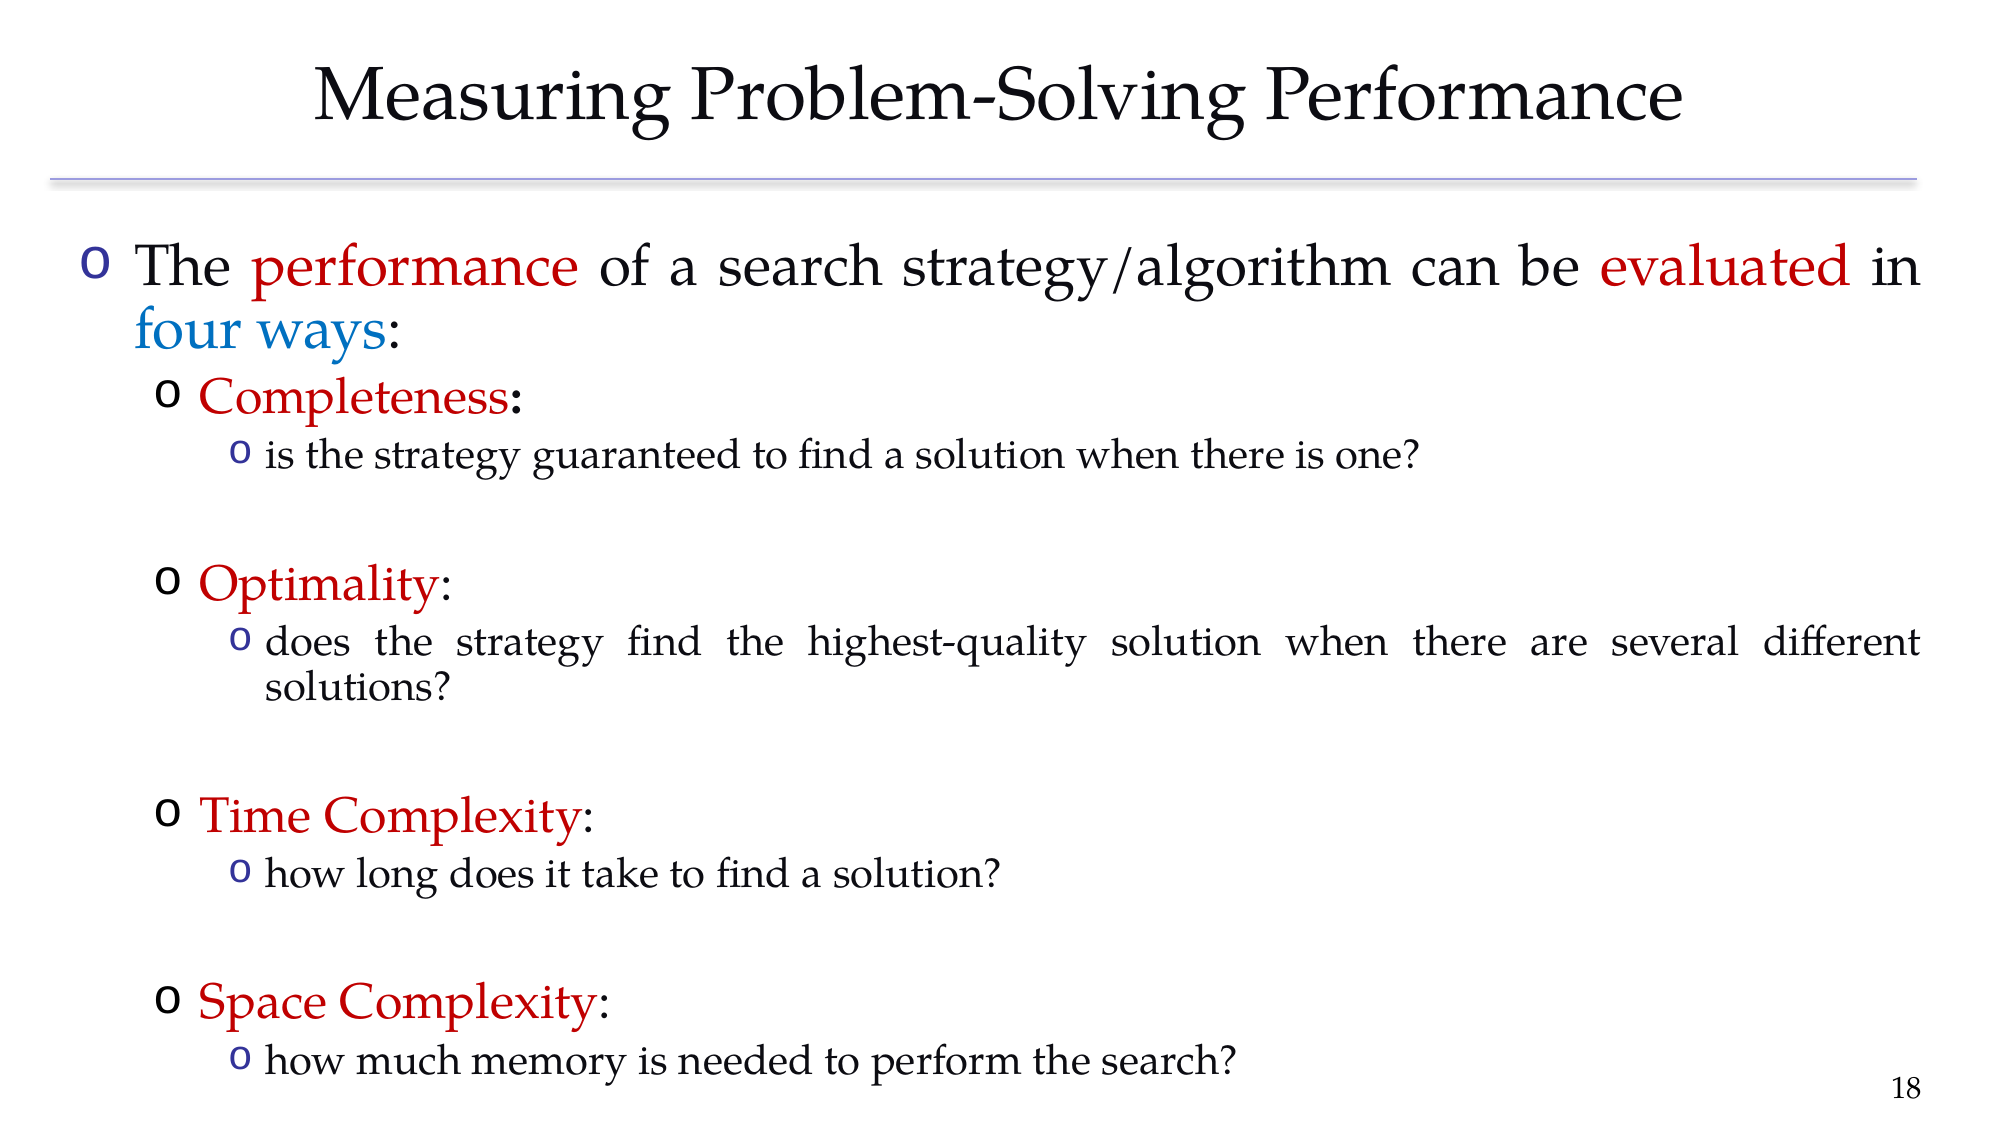

# Measuring Problem-Solving Performance
The performance of a search strategy/algorithm can be evaluated in four ways:
Completeness:
is the strategy guaranteed to find a solution when there is one?

Optimality:
does the strategy find the highest-quality solution when there are several different solutions?

Time Complexity:
how long does it take to find a solution?

Space Complexity:
how much memory is needed to perform the search?
18